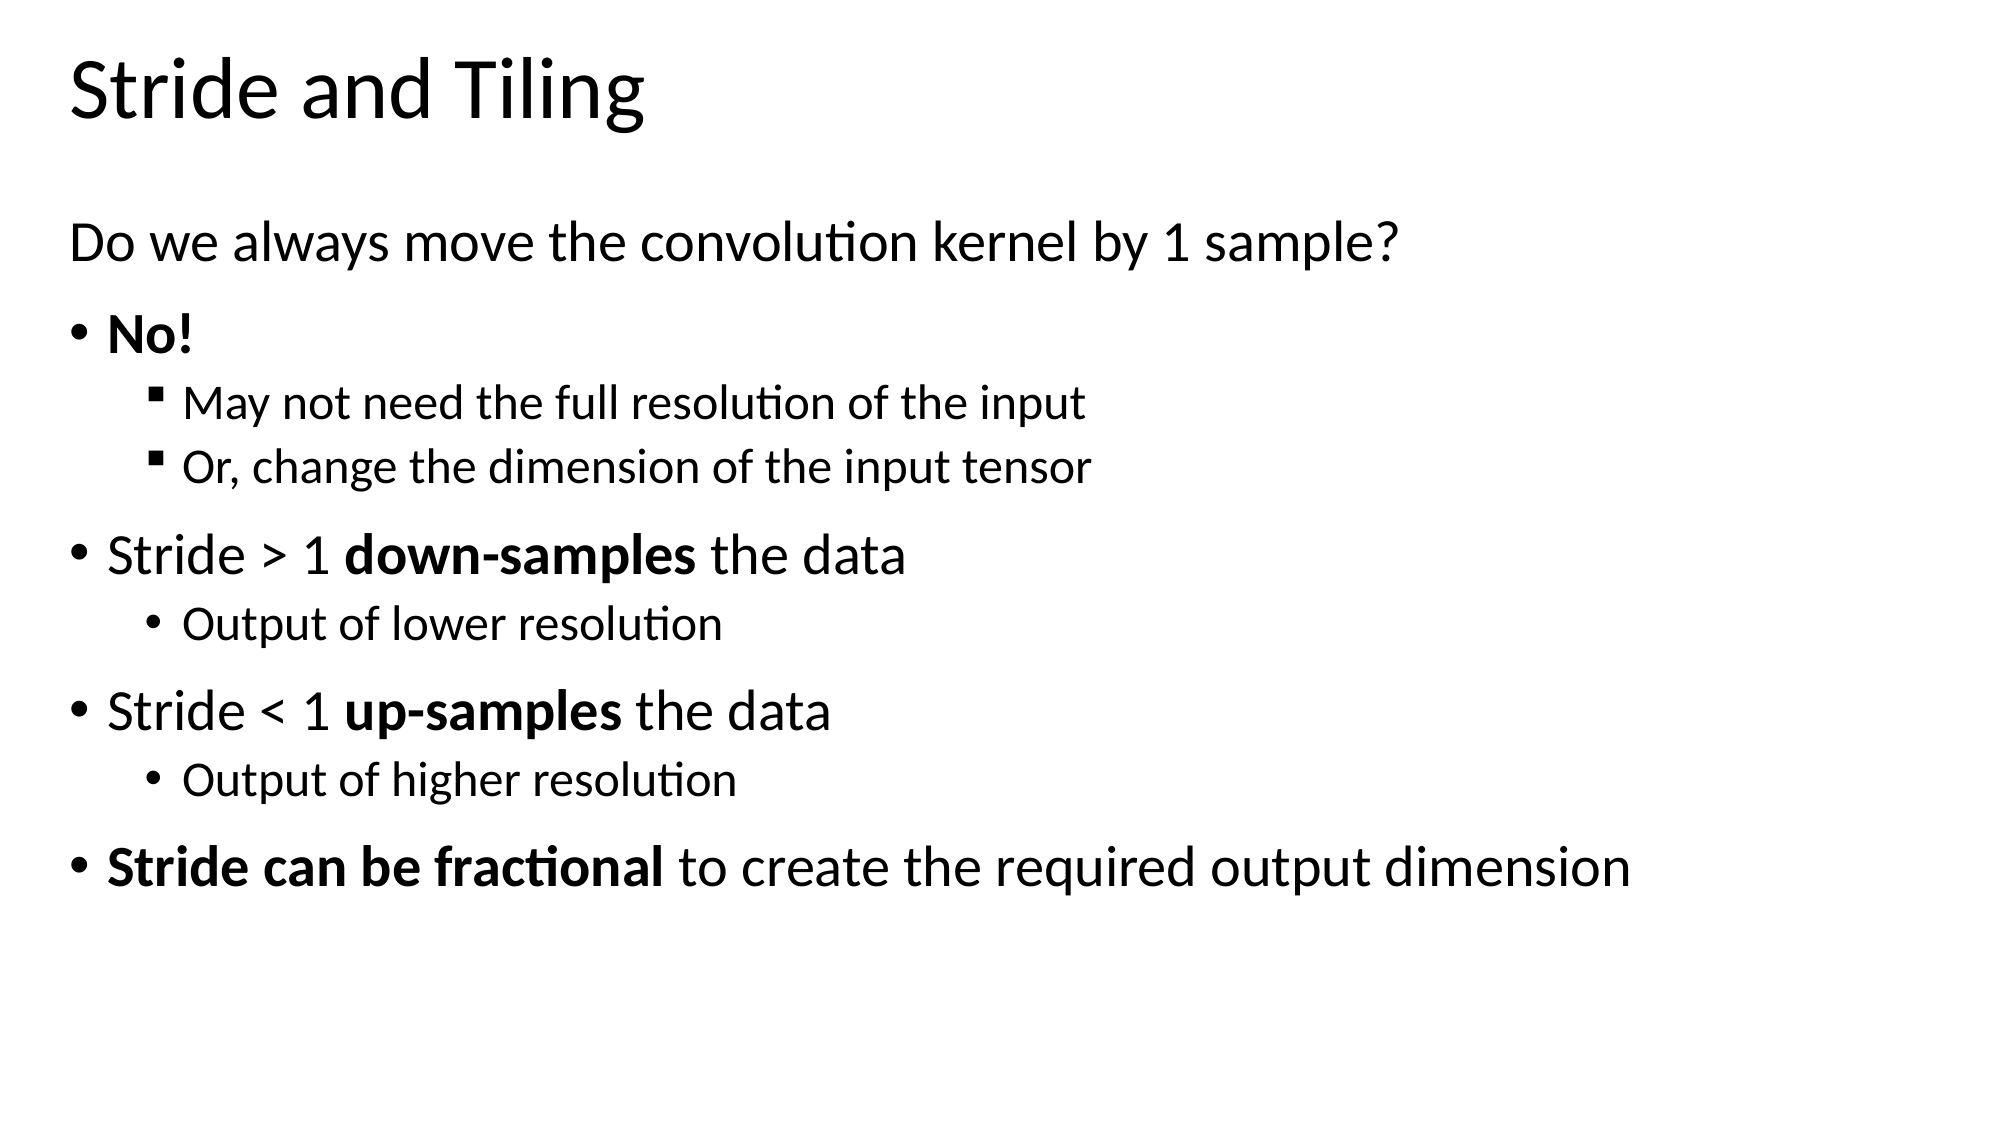

# Stride and Tiling
Do we always move the convolution kernel by 1 sample?
No!
May not need the full resolution of the input
Or, change the dimension of the input tensor
Stride > 1 down-samples the data
Output of lower resolution
Stride < 1 up-samples the data
Output of higher resolution
Stride can be fractional to create the required output dimension